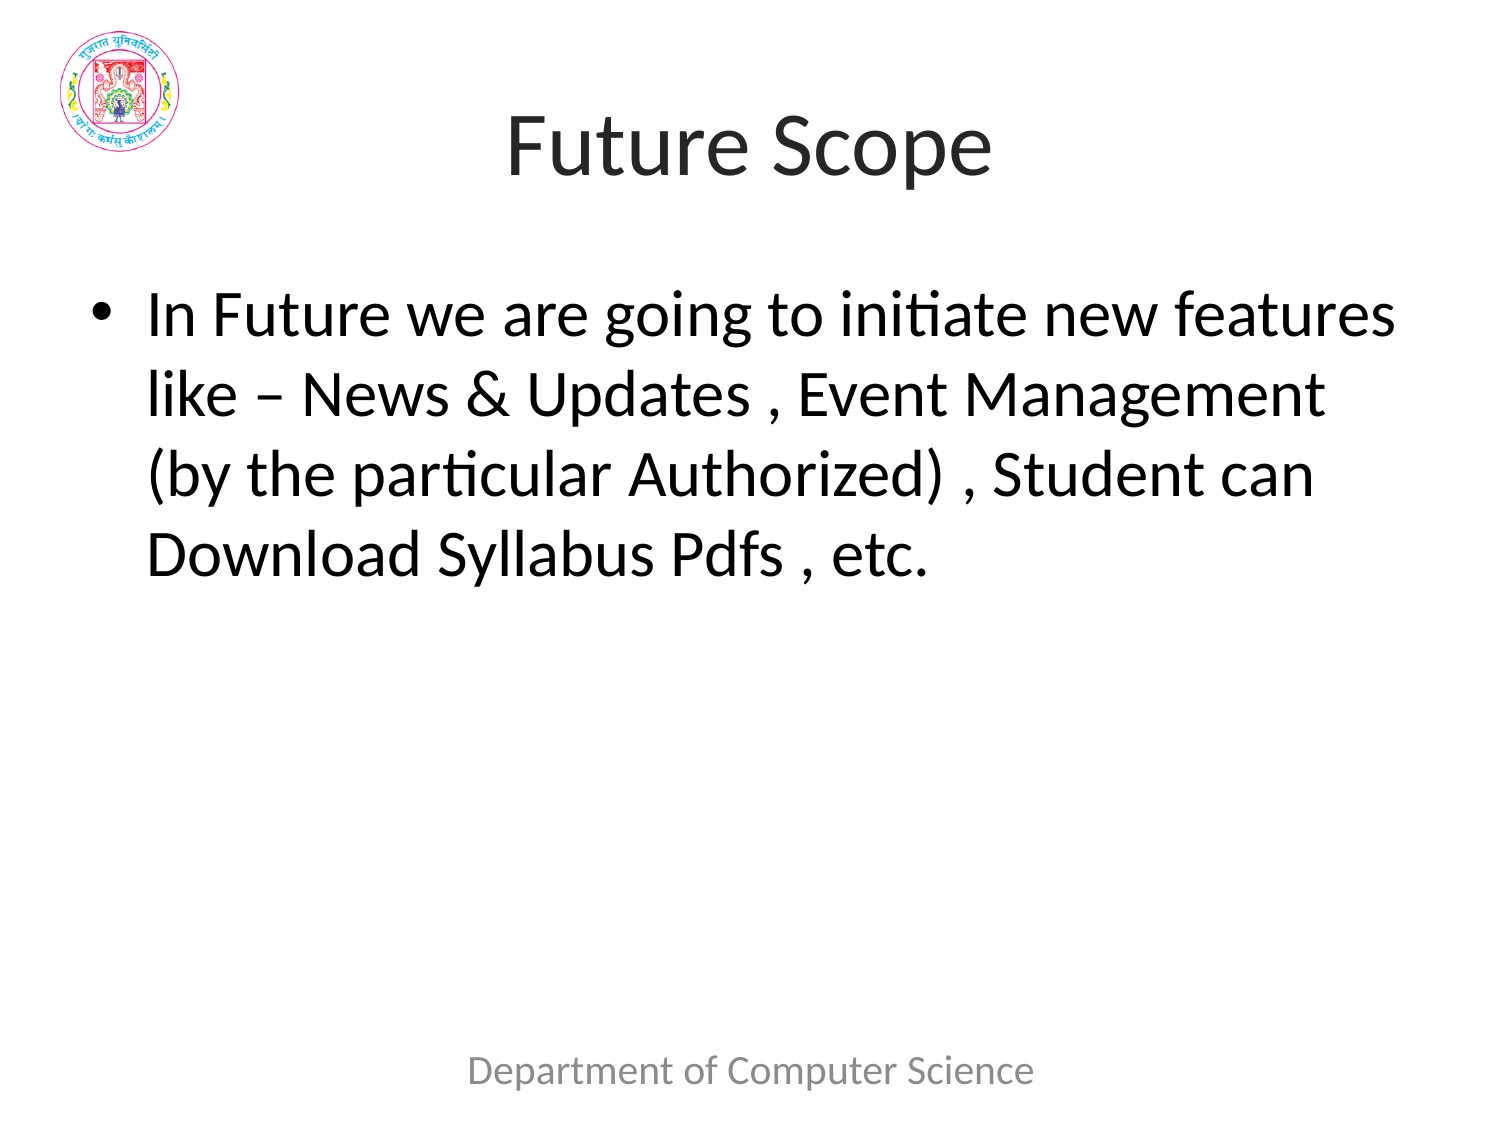

# Future Scope
In Future we are going to initiate new features like – News & Updates , Event Management (by the particular Authorized) , Student can  Download Syllabus Pdfs , etc.

Department of Computer Science
47